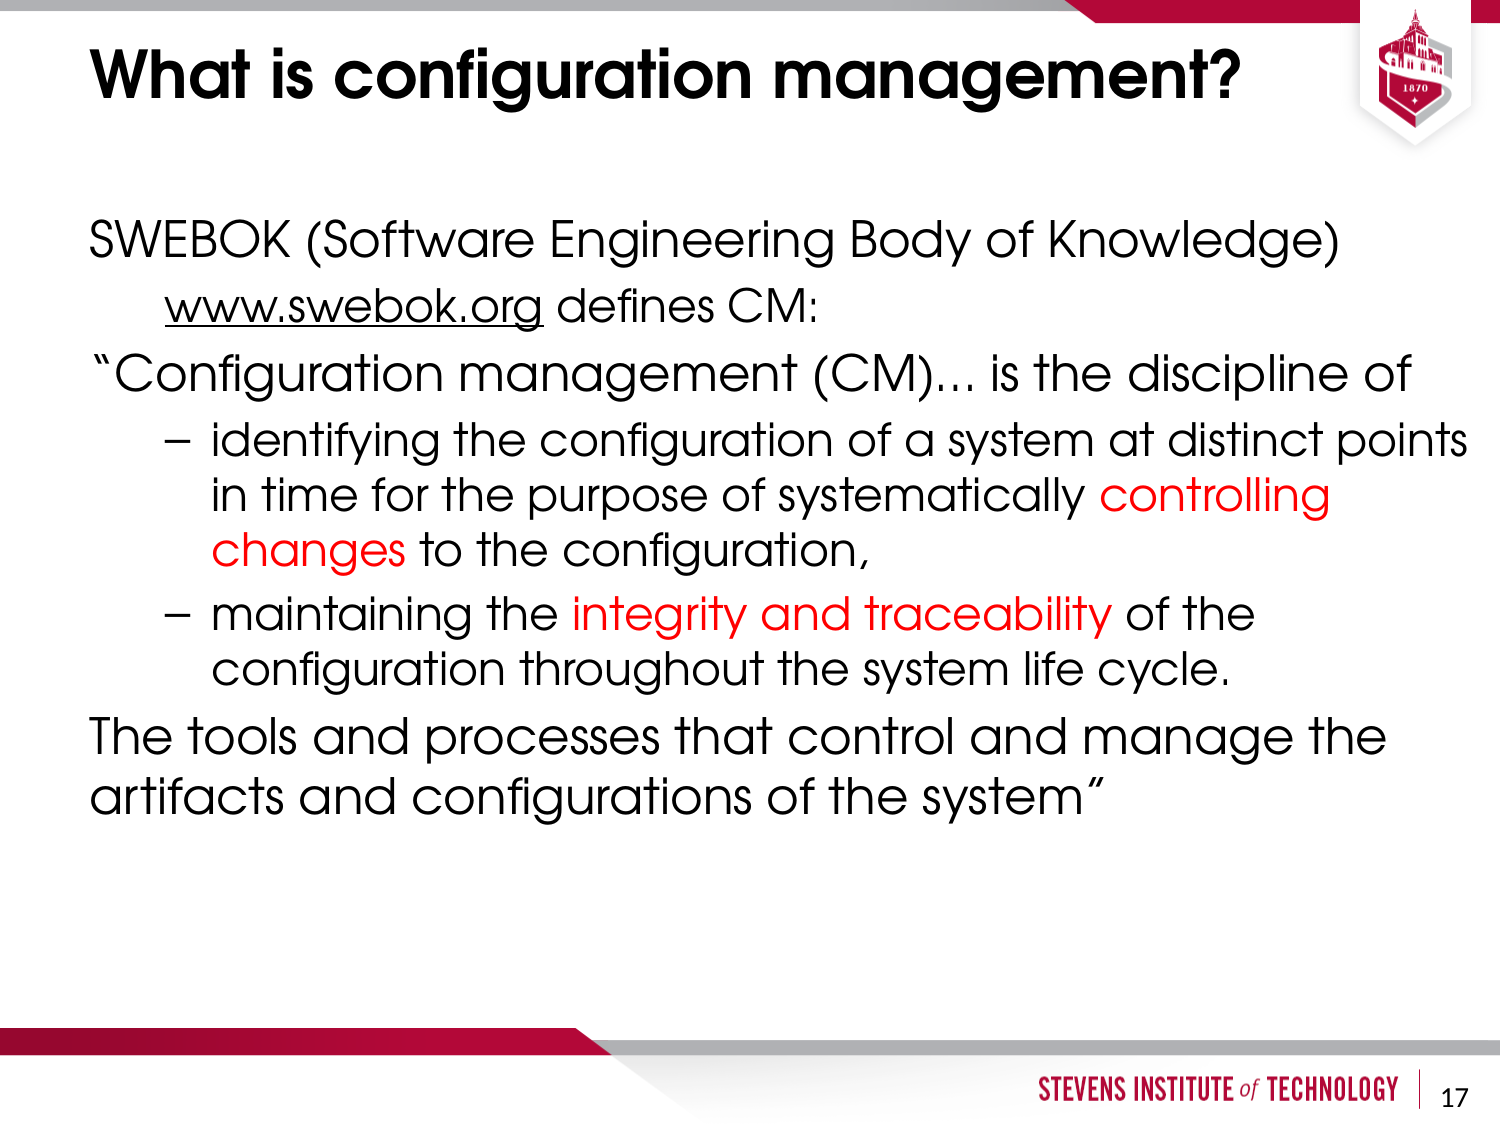

# What is configuration management?
SWEBOK (Software Engineering Body of Knowledge)
www.swebok.org defines CM:
“Configuration management (CM)… is the discipline of
identifying the configuration of a system at distinct points in time for the purpose of systematically controlling changes to the configuration,
maintaining the integrity and traceability of the configuration throughout the system life cycle.
The tools and processes that control and manage the artifacts and configurations of the system”

17